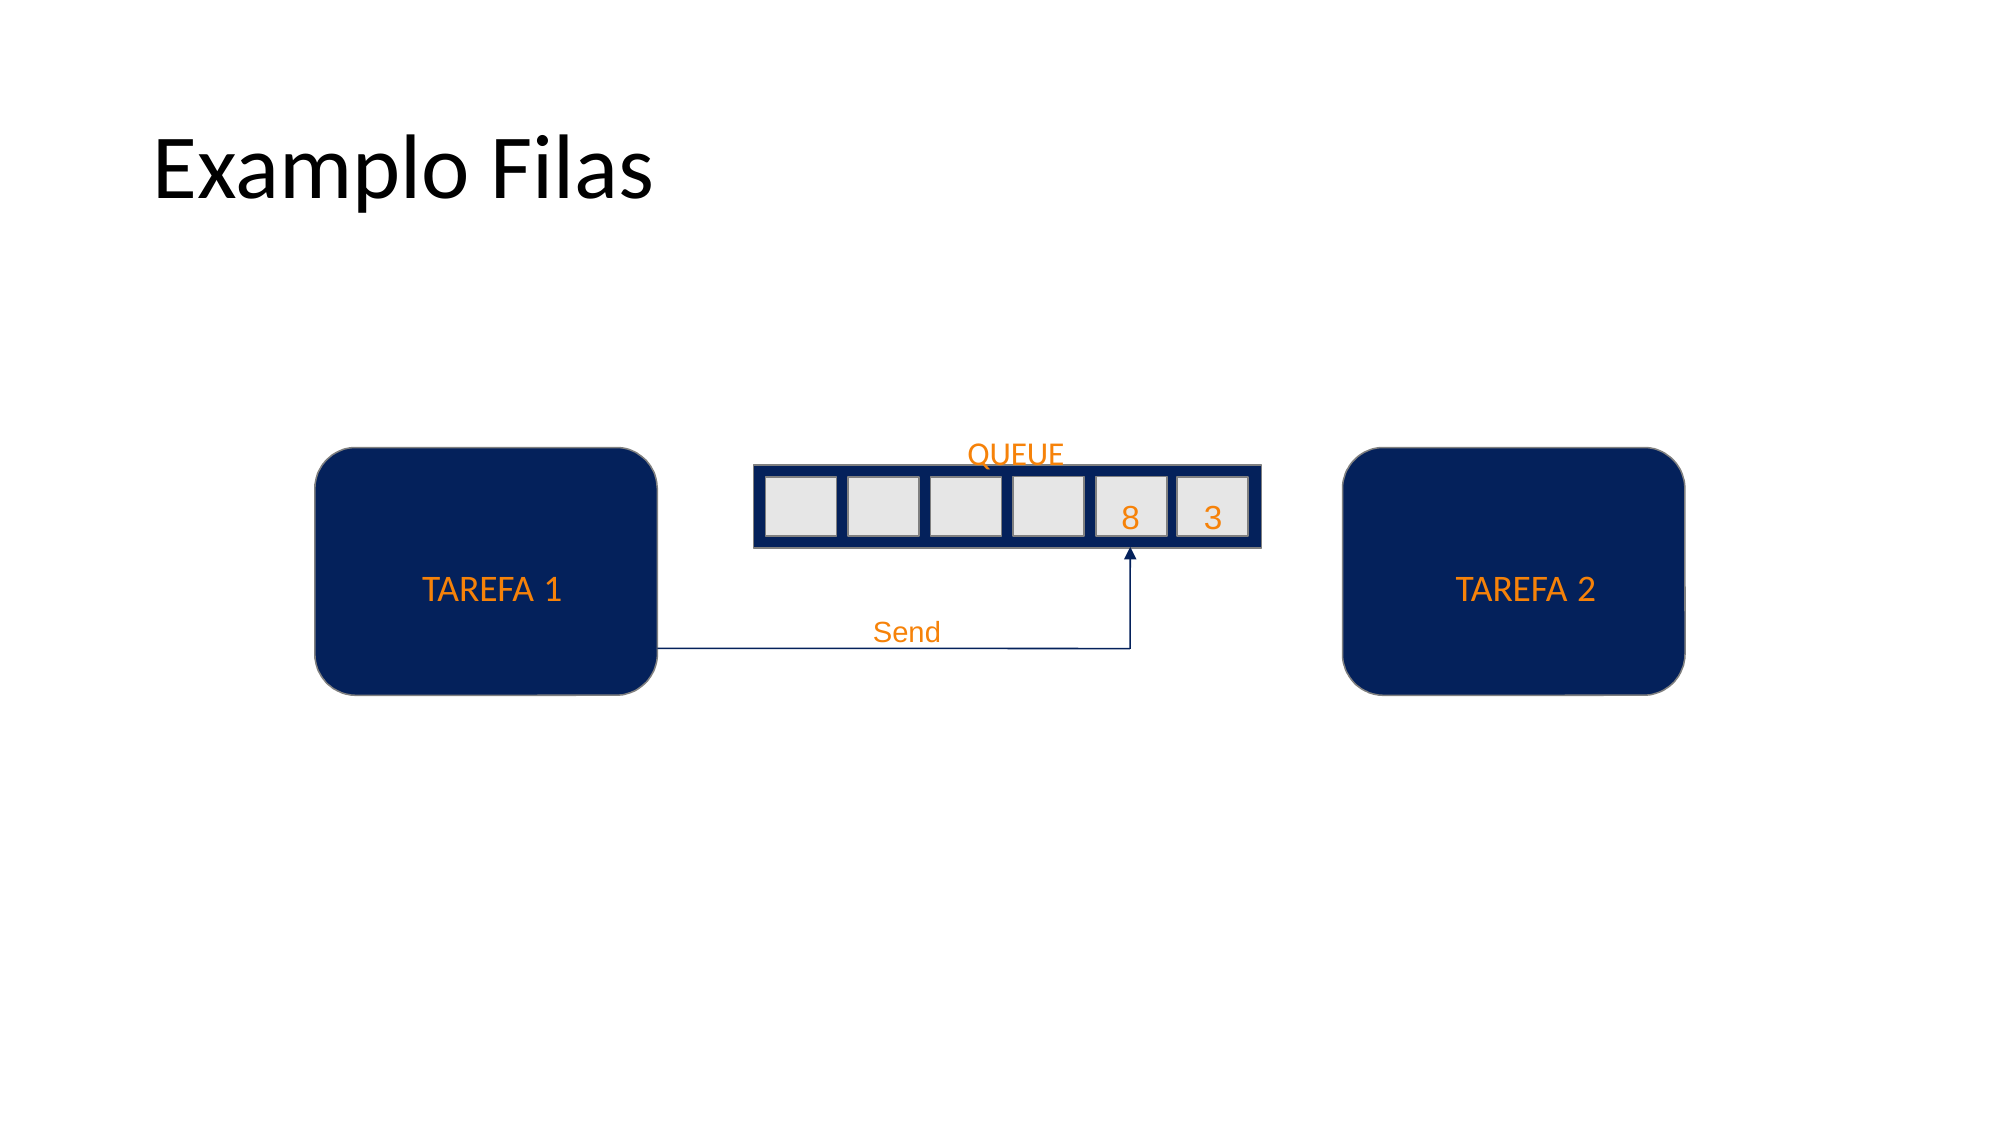

# Examplo Filas
QUEUE

8
3

TAREFA 1
TAREFA 2
Send